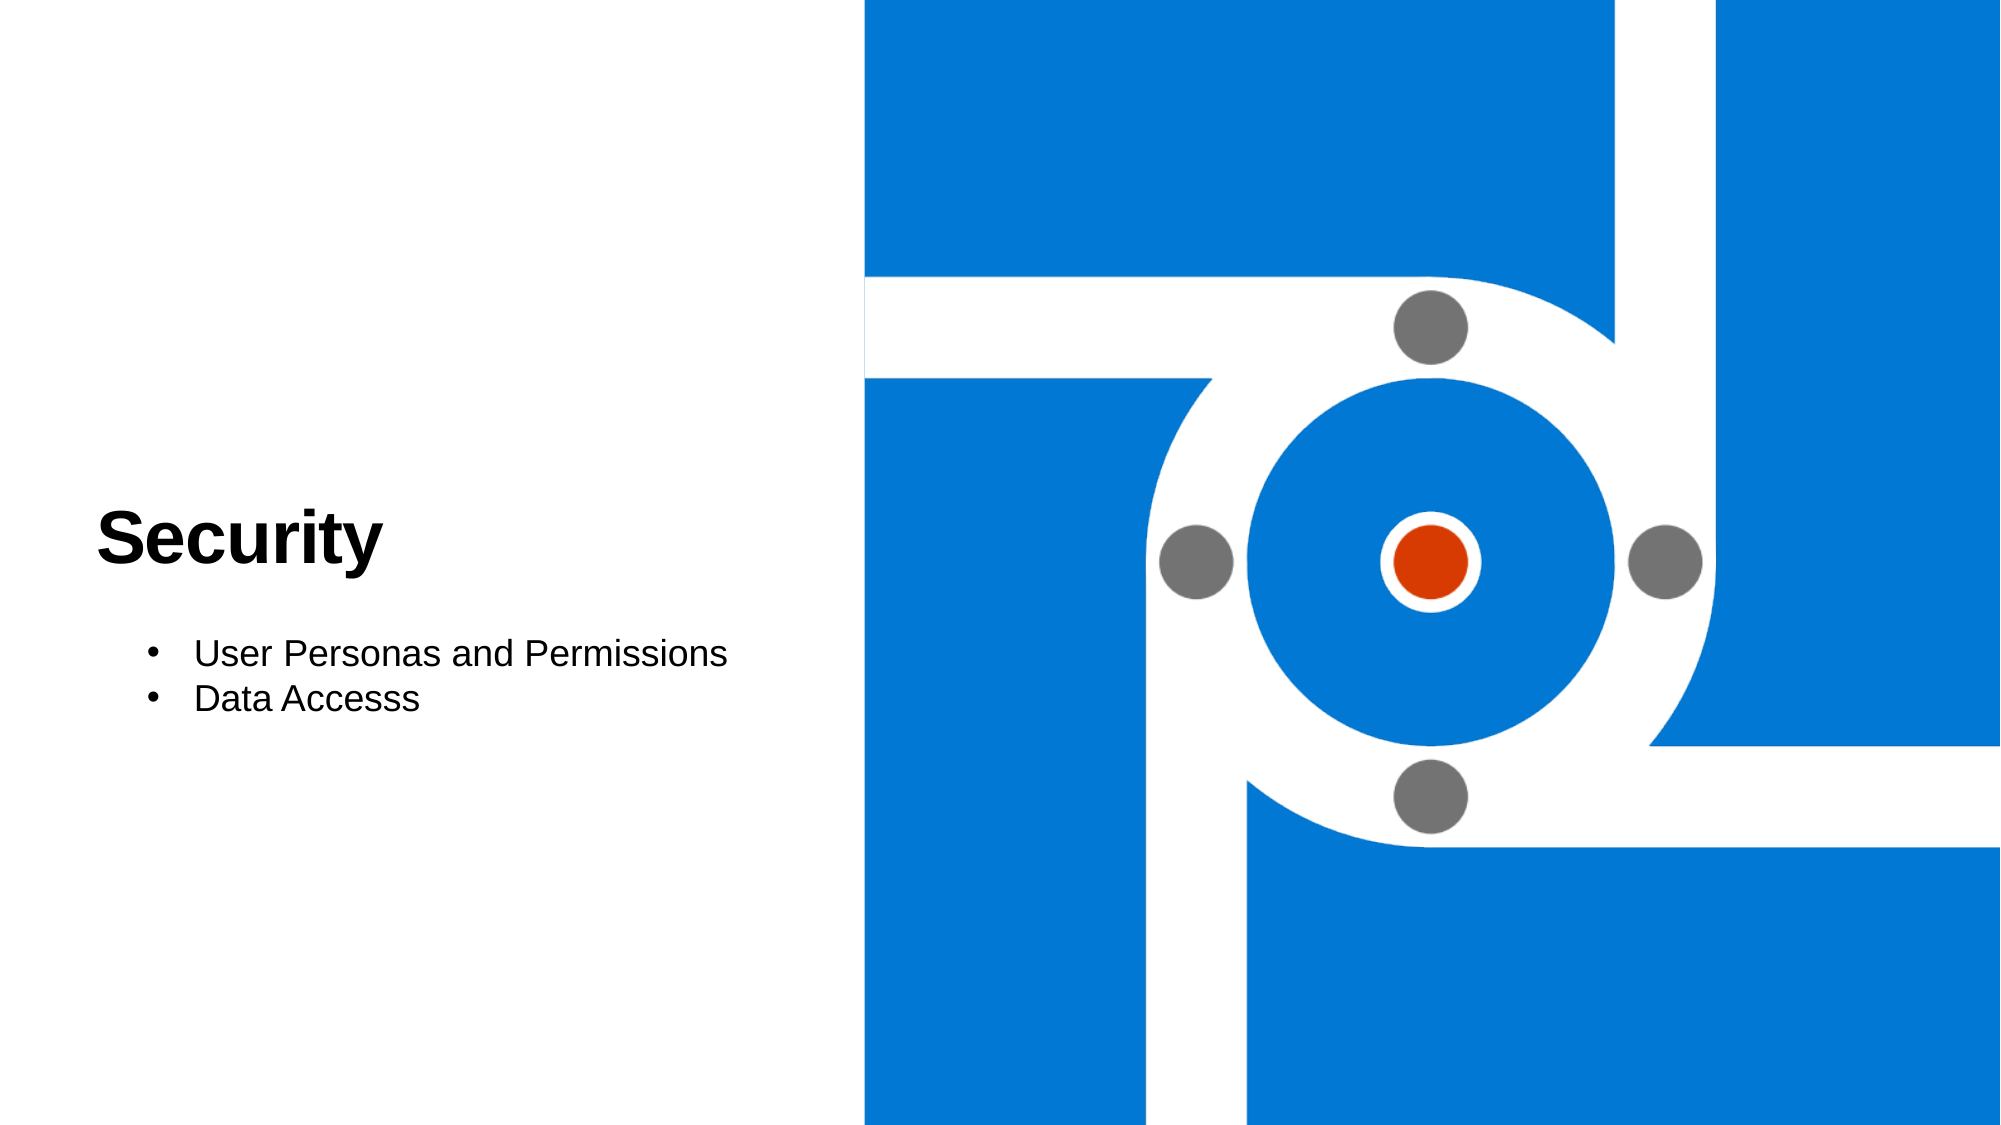

# Security
User Personas and Permissions
Data Accesss